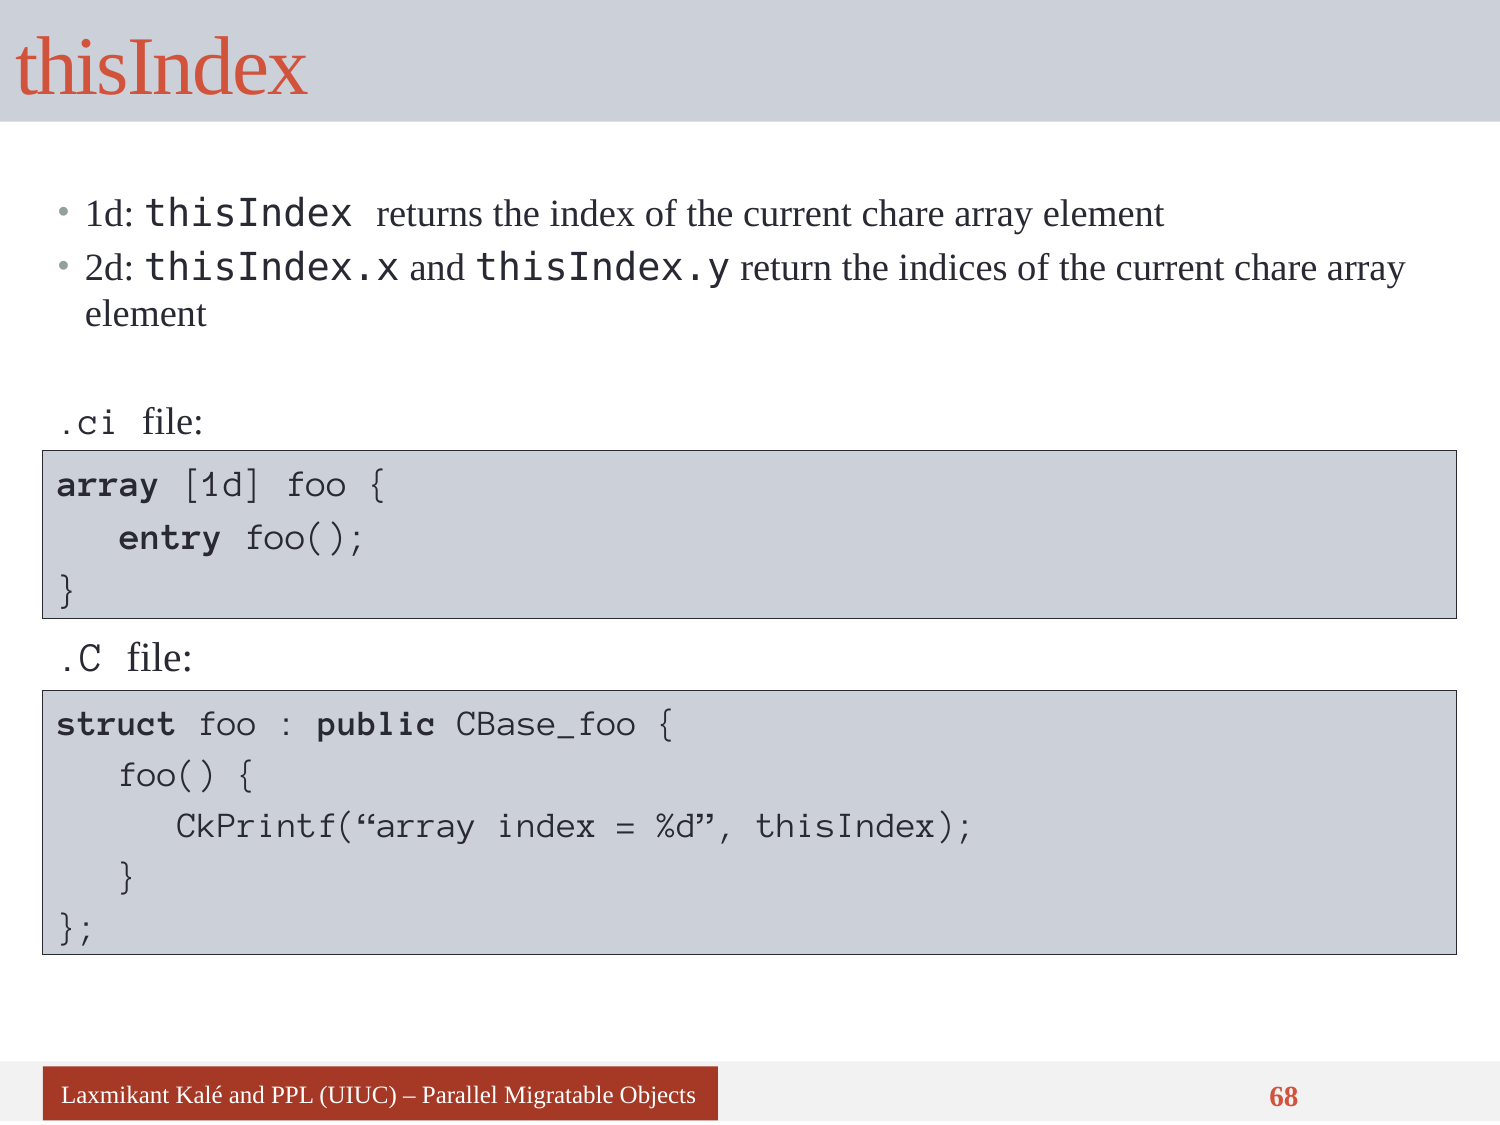

# thisIndex
1d: thisIndex returns the index of the current chare array element
2d: thisIndex.x and thisIndex.y return the indices of the current chare array element

.ci file:
array [1d] foo {
   entry foo();
}
.C file:
struct foo : public CBase_foo {
   foo() {
      CkPrintf(“array index = %d”, thisIndex);
   }
};
Laxmikant Kalé and PPL (UIUC) – Parallel Migratable Objects
68